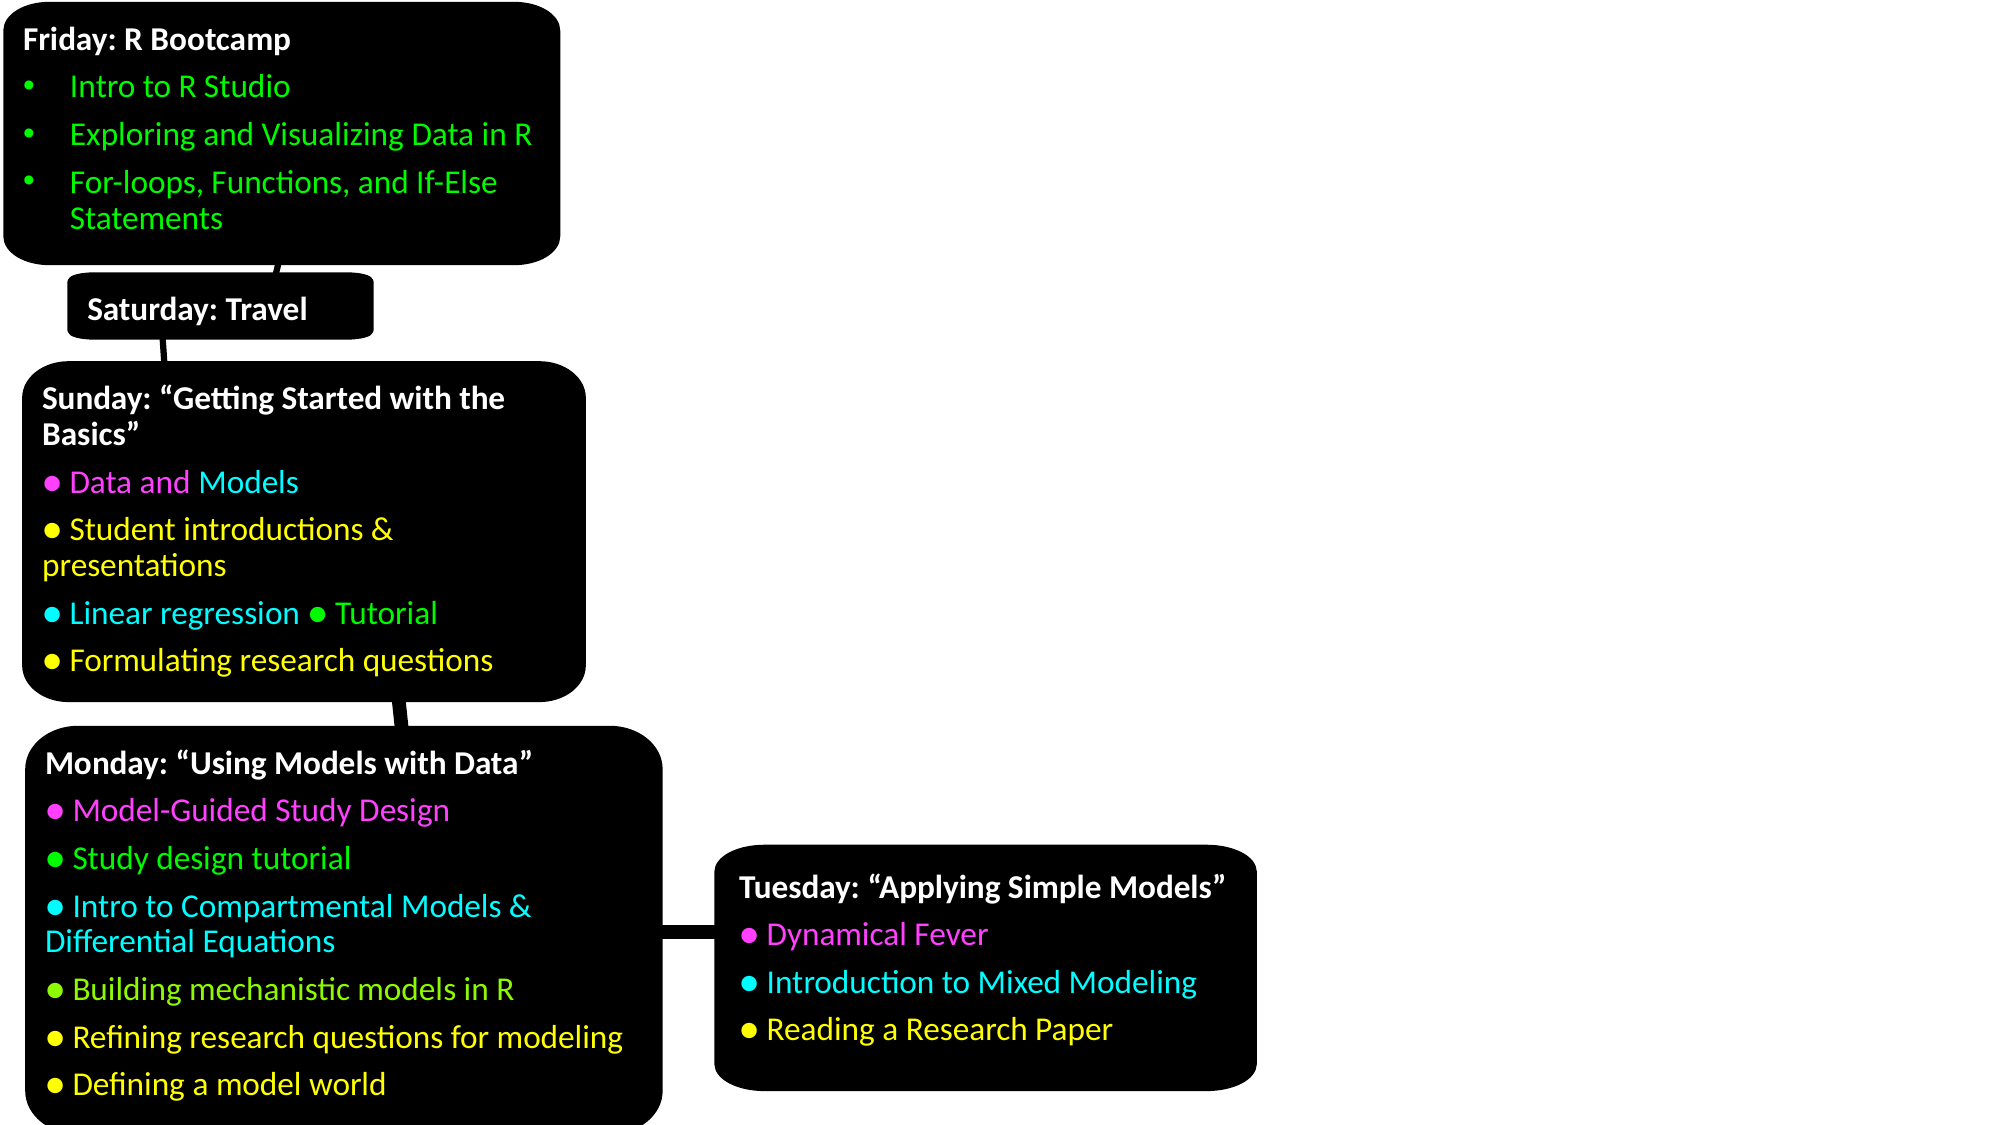

Friday: R Bootcamp
Intro to R Studio
Exploring and Visualizing Data in R
For-loops, Functions, and If-Else Statements

Saturday: Travel
Sunday: “Getting Started with the Basics”
● Data and Models
● Student introductions & presentations
● Linear regression ● Tutorial
● Formulating research questions

Monday: “Using Models with Data”
● Model-Guided Study Design
● Study design tutorial
● Intro to Compartmental Models & Differential Equations
● Building mechanistic models in R
● Refining research questions for modeling
● Defining a model world

Tuesday: “Applying Simple Models”
● Dynamical Fever
● Introduction to Mixed Modeling
● Reading a Research Paper